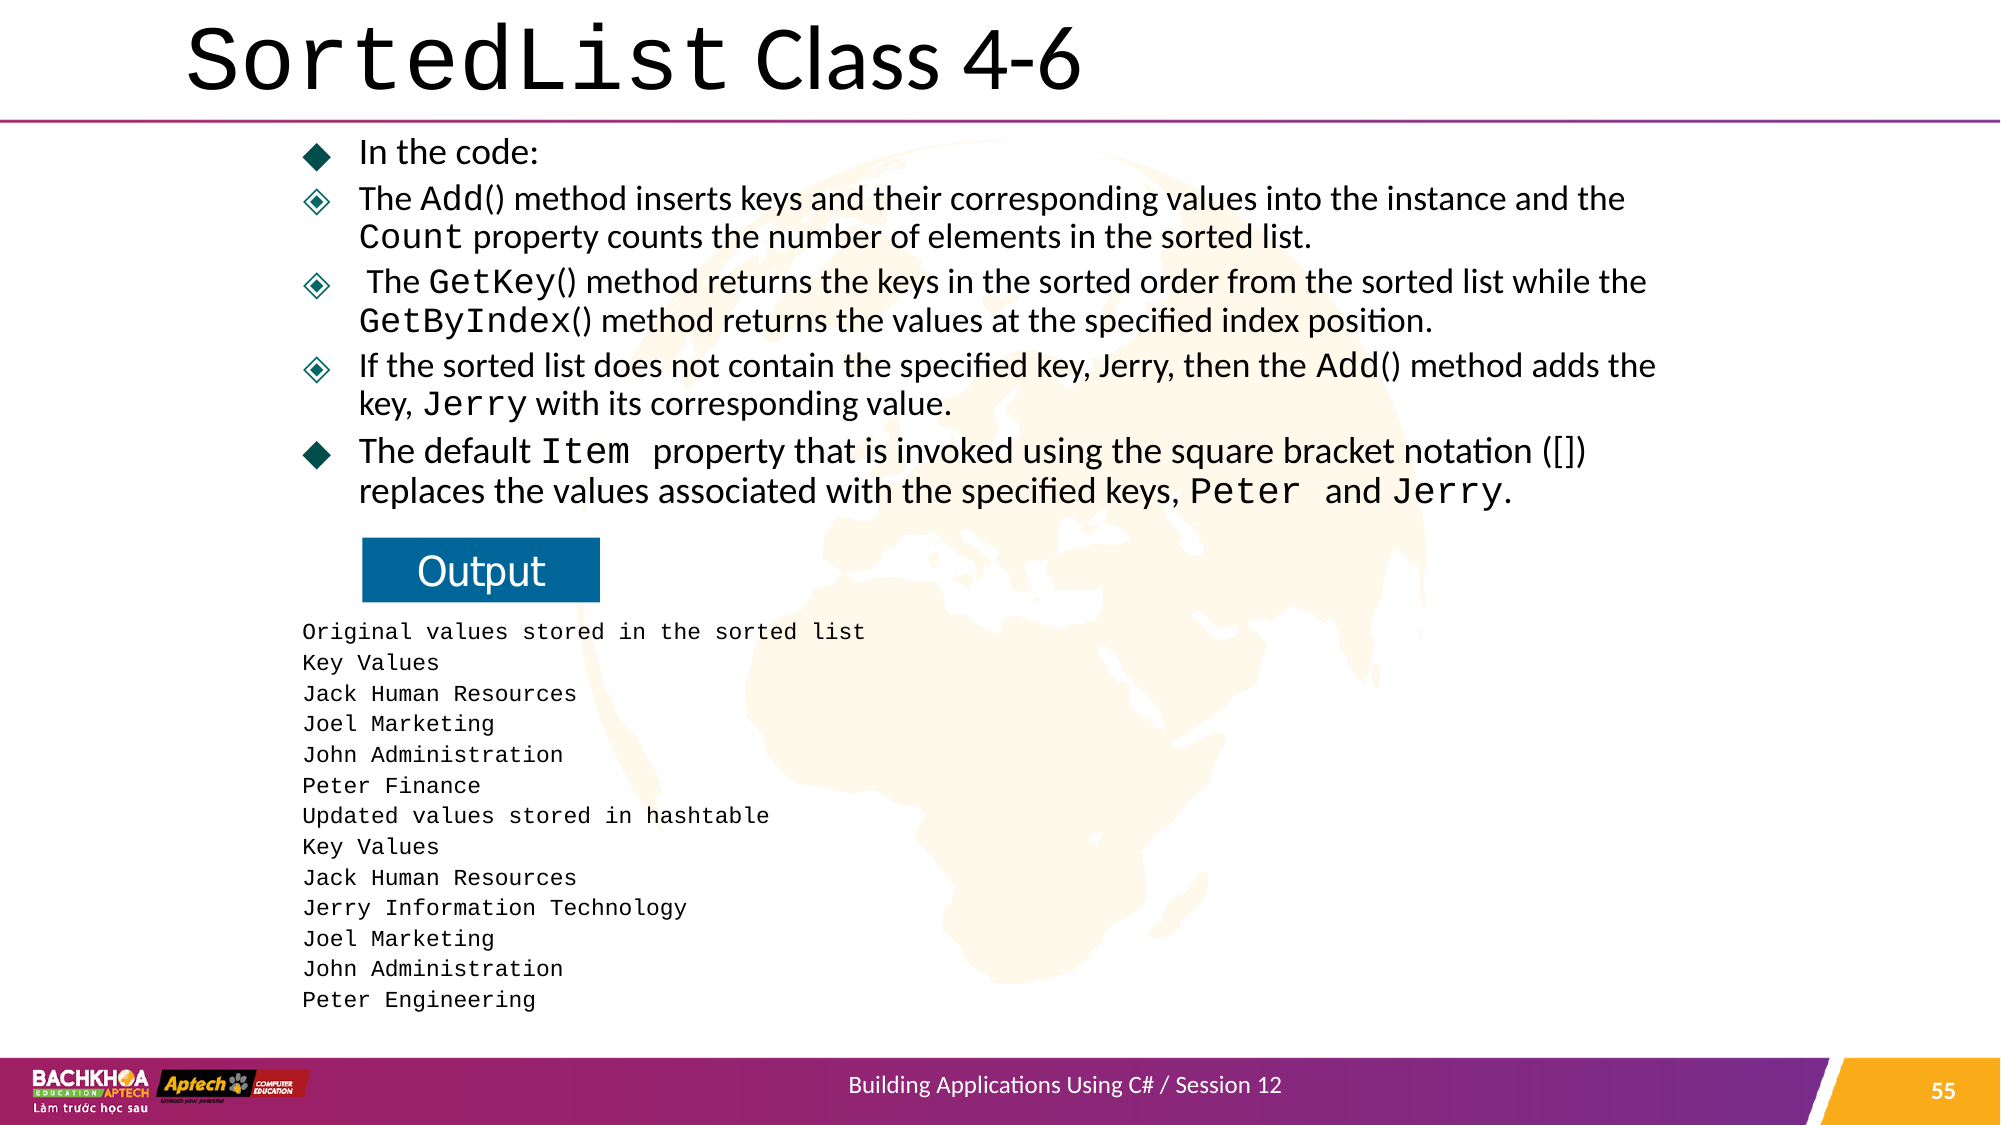

# SortedList Class 4-6
In the code:
The Add() method inserts keys and their corresponding values into the instance and the Count property counts the number of elements in the sorted list.
 The GetKey() method returns the keys in the sorted order from the sorted list while the GetByIndex() method returns the values at the specified index position.
If the sorted list does not contain the specified key, Jerry, then the Add() method adds the key, Jerry with its corresponding value.
The default Item property that is invoked using the square bracket notation ([]) replaces the values associated with the specified keys, Peter and Jerry.

Original values stored in the sorted list
Key Values
Jack Human Resources
Joel Marketing
John Administration
Peter Finance
Updated values stored in hashtable
Key Values
Jack Human Resources
Jerry Information Technology
Joel Marketing
John Administration
Peter Engineering

Output
55
Building Applications Using C# / Session 12